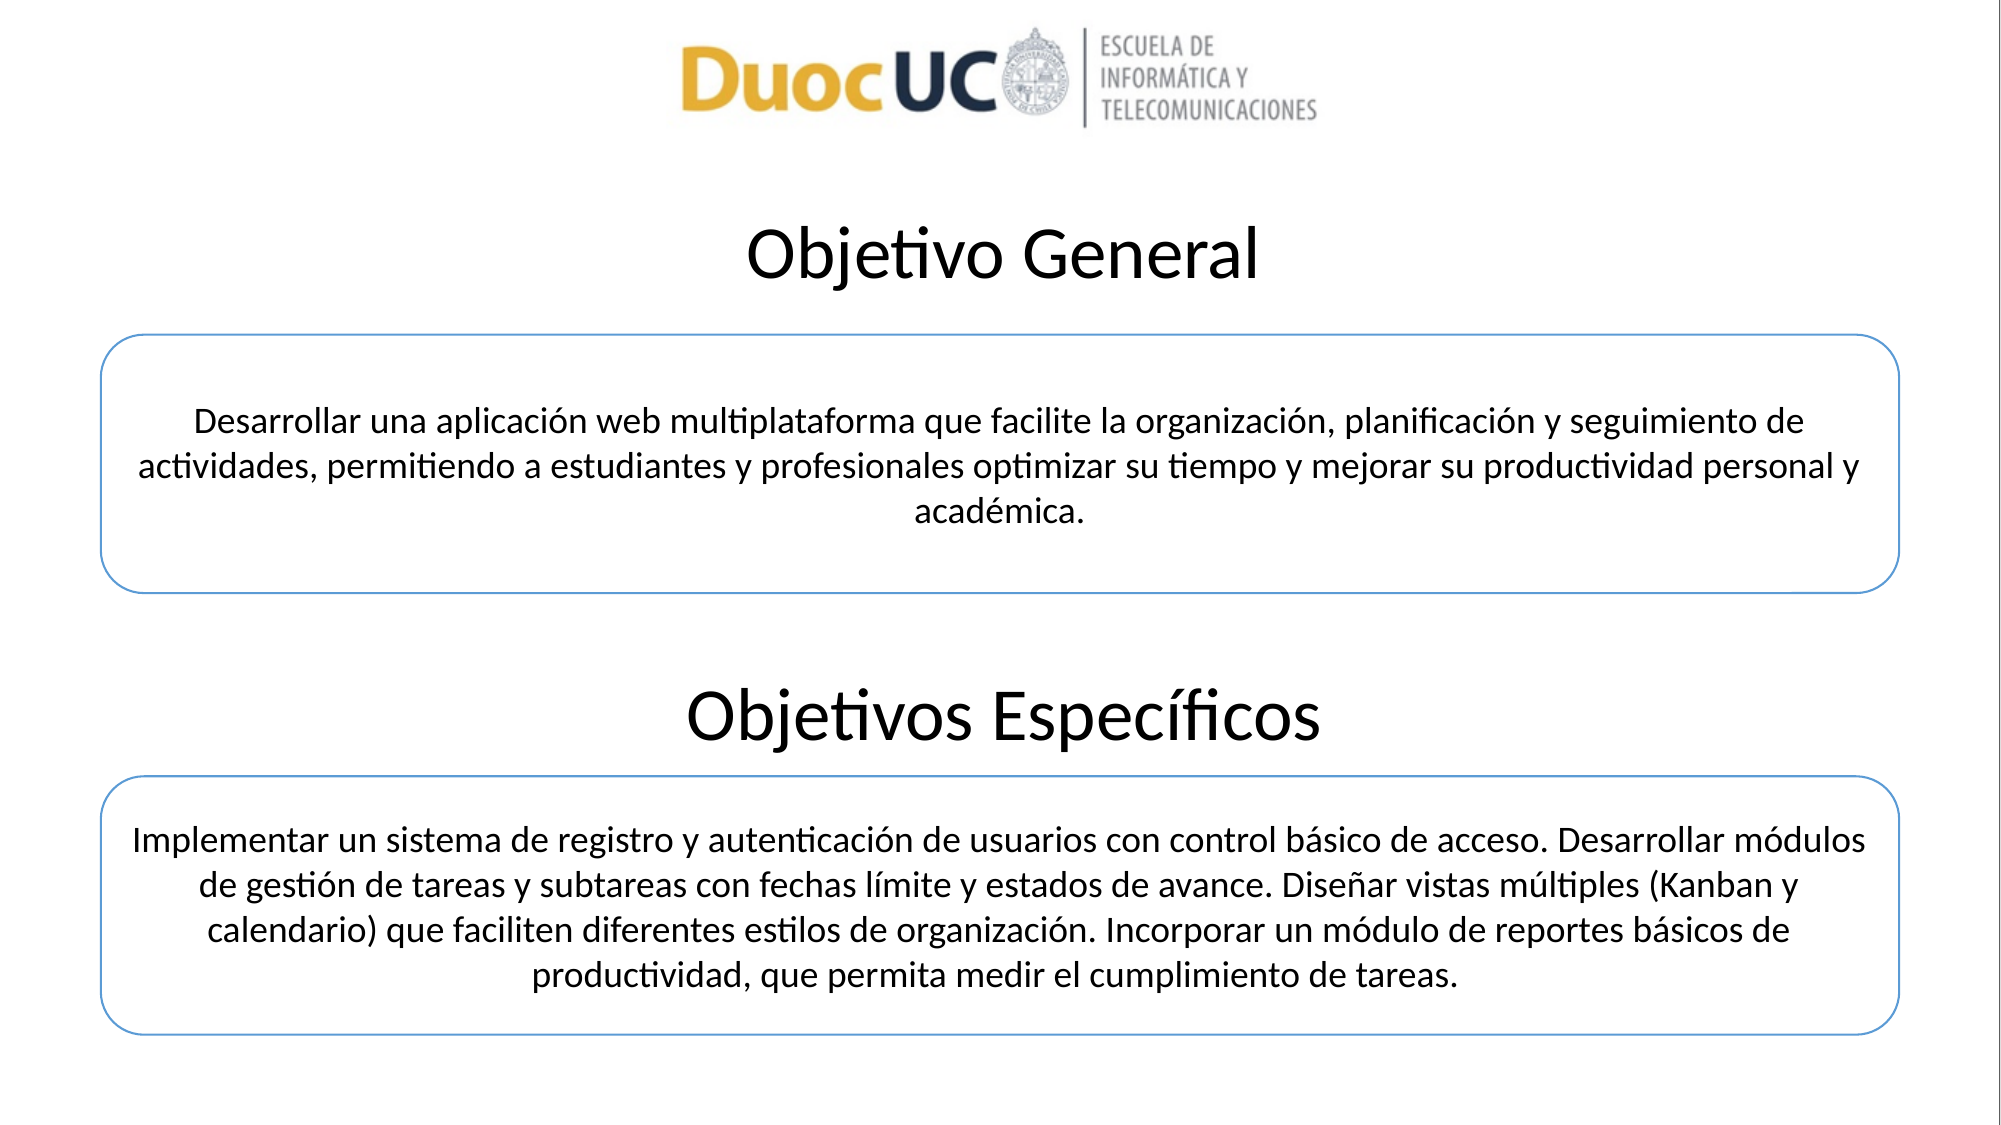

Objetivo General
Desarrollar una aplicación web multiplataforma que facilite la organización, planificación y seguimiento de actividades, permitiendo a estudiantes y profesionales optimizar su tiempo y mejorar su productividad personal y académica.
Objetivos Específicos
Implementar un sistema de registro y autenticación de usuarios con control básico de acceso. Desarrollar módulos de gestión de tareas y subtareas con fechas límite y estados de avance. Diseñar vistas múltiples (Kanban y calendario) que faciliten diferentes estilos de organización. Incorporar un módulo de reportes básicos de productividad, que permita medir el cumplimiento de tareas.